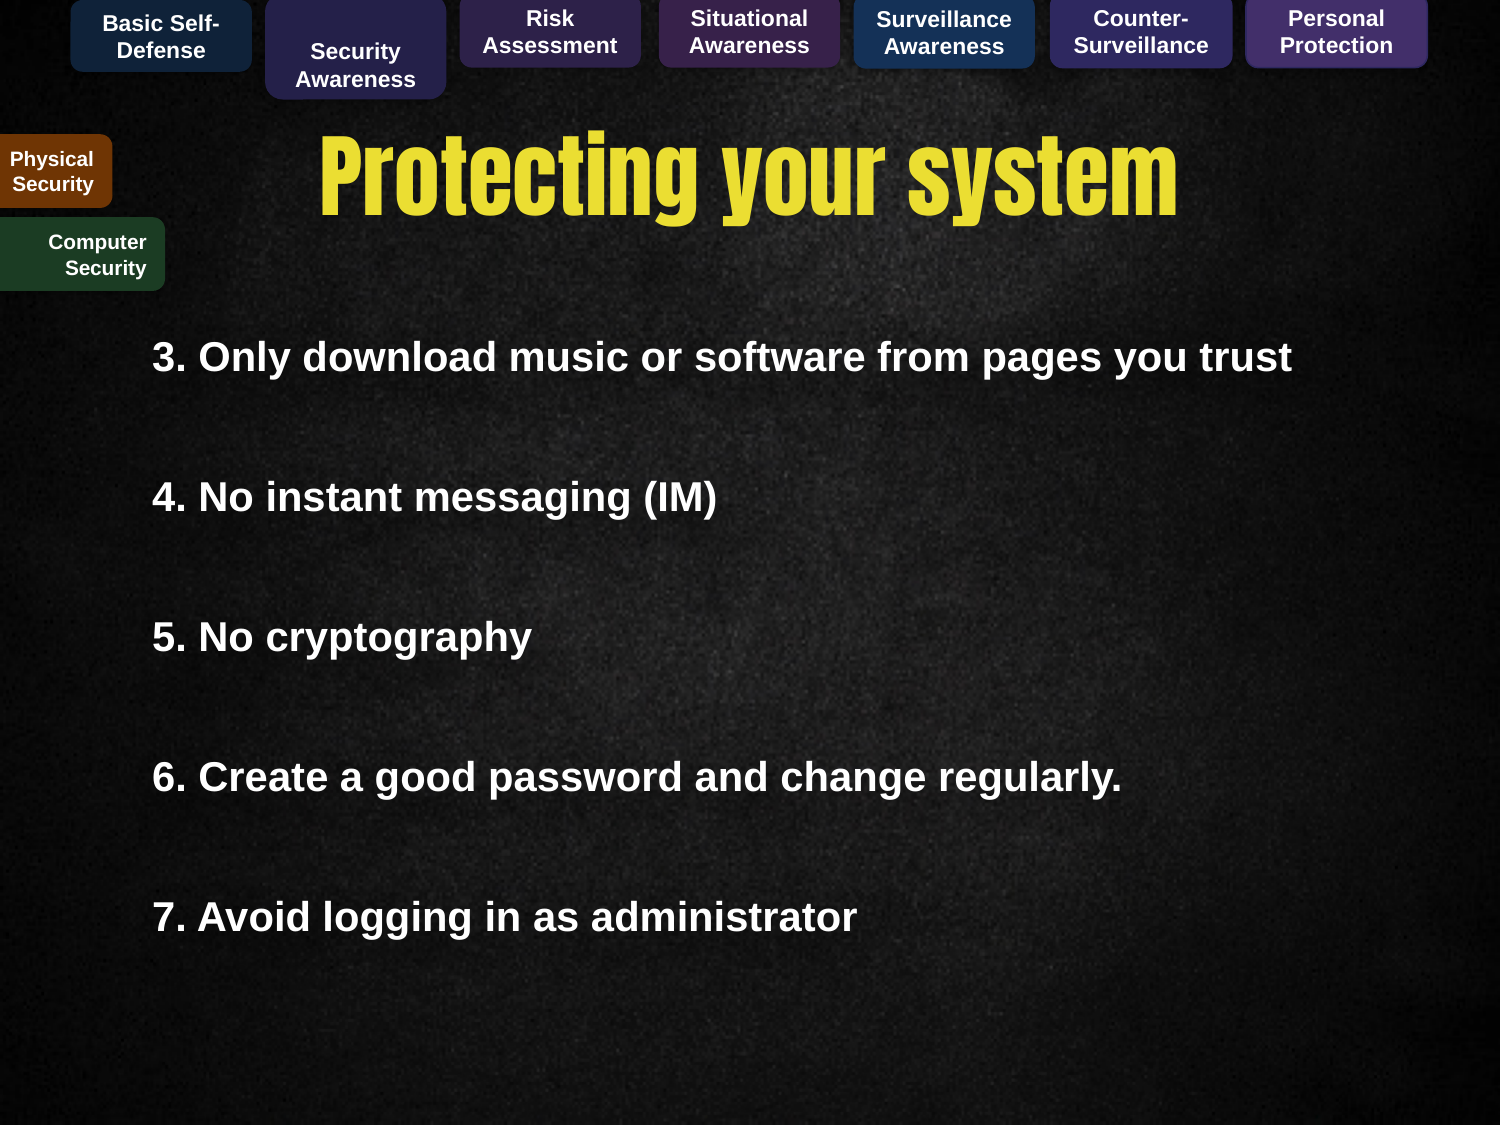

Basic Self-Defense

Security
Awareness
Risk
Assessment
Situational
Awareness
Counter-Surveillance
Personal
Protection
Surveillance
Awareness
# Protecting your system
Physical Security
Computer
Security
3. Only download music or software from pages you trust

4. No instant messaging (IM)

5. No cryptography

6. Create a good password and change regularly.

7. Avoid logging in as administrator